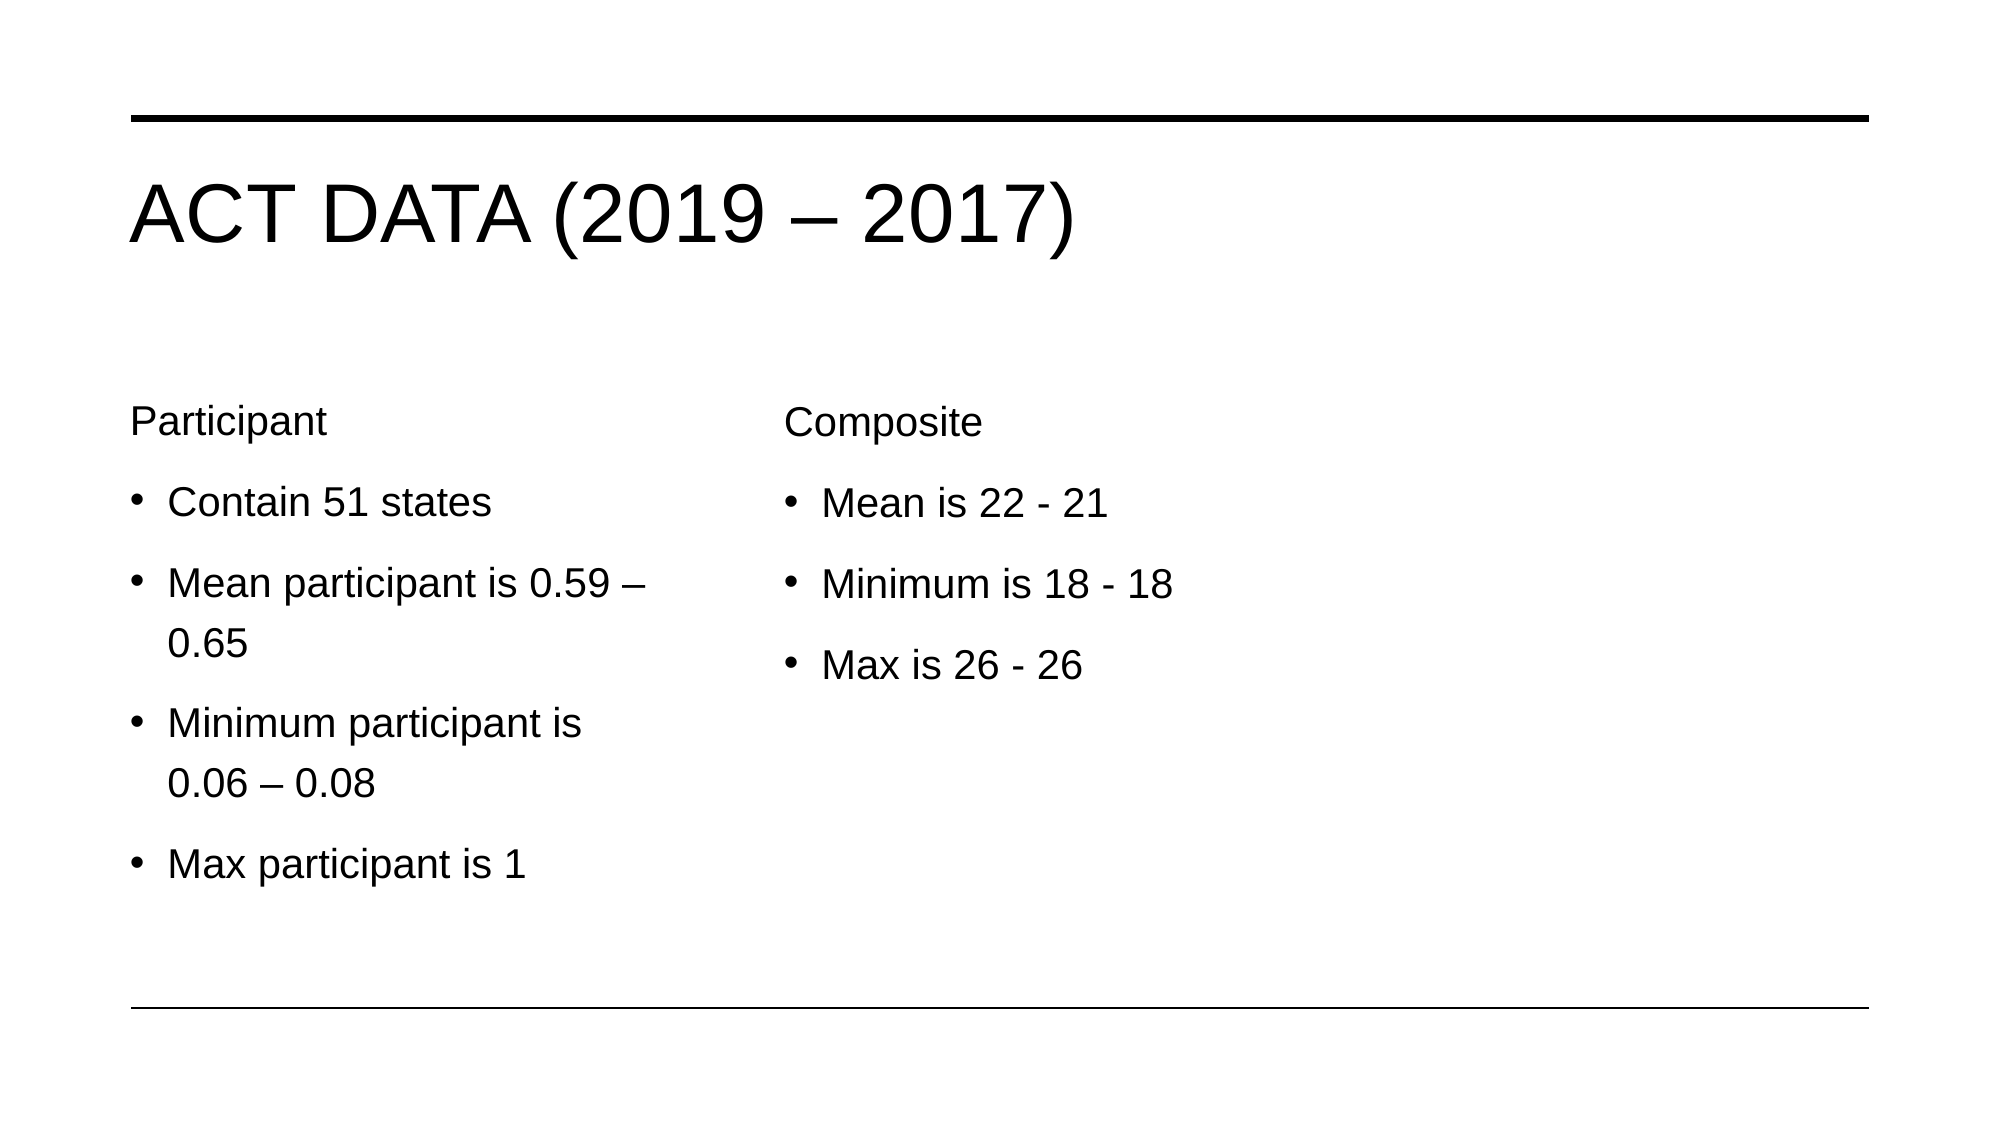

# Act data (2019 – 2017)
Participant
Contain 51 states
Mean participant is 0.59 – 0.65
Minimum participant is 0.06 – 0.08
Max participant is 1
Composite
Mean is 22 - 21
Minimum is 18 - 18
Max is 26 - 26